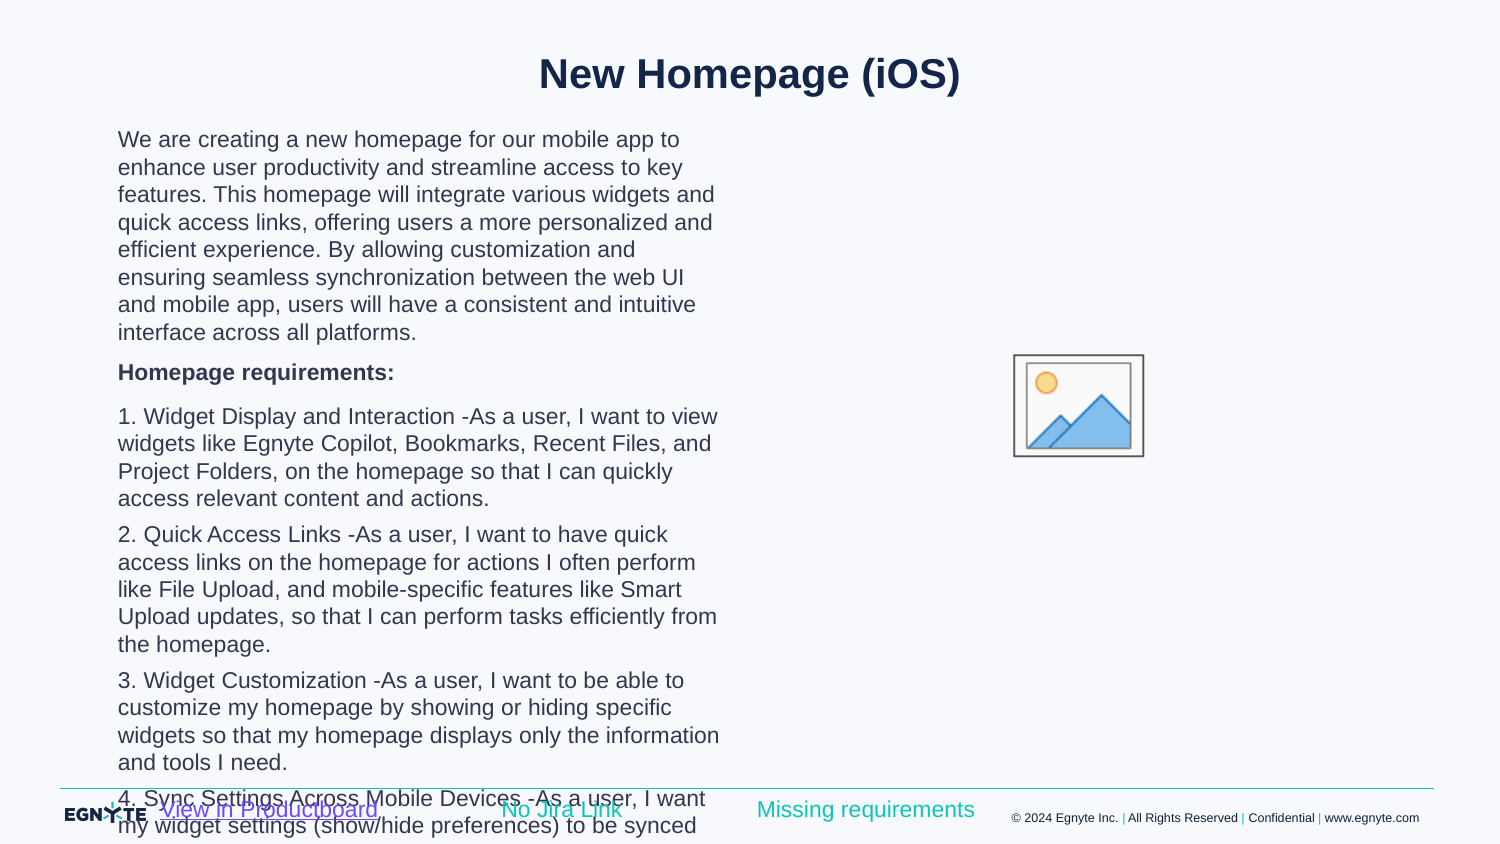

# New Homepage (iOS)
We are creating a new homepage for our mobile app to enhance user productivity and streamline access to key features. This homepage will integrate various widgets and quick access links, offering users a more personalized and efficient experience. By allowing customization and ensuring seamless synchronization between the web UI and mobile app, users will have a consistent and intuitive interface across all platforms.
Homepage requirements:
1. Widget Display and Interaction -As a user, I want to view widgets like Egnyte Copilot, Bookmarks, Recent Files, and Project Folders, on the homepage so that I can quickly access relevant content and actions.
2. Quick Access Links -As a user, I want to have quick access links on the homepage for actions I often perform like File Upload, and mobile-specific features like Smart Upload updates, so that I can perform tasks efficiently from the homepage.
3. Widget Customization -As a user, I want to be able to customize my homepage by showing or hiding specific widgets so that my homepage displays only the information and tools I need.
4. Sync Settings Across Mobile Devices -As a user, I want my widget settings (show/hide preferences) to be synced across all my mobile devices so that my homepage layout remains consistent regardless of the device I use.

Missing requirements
No Jira Link
View in Productboard